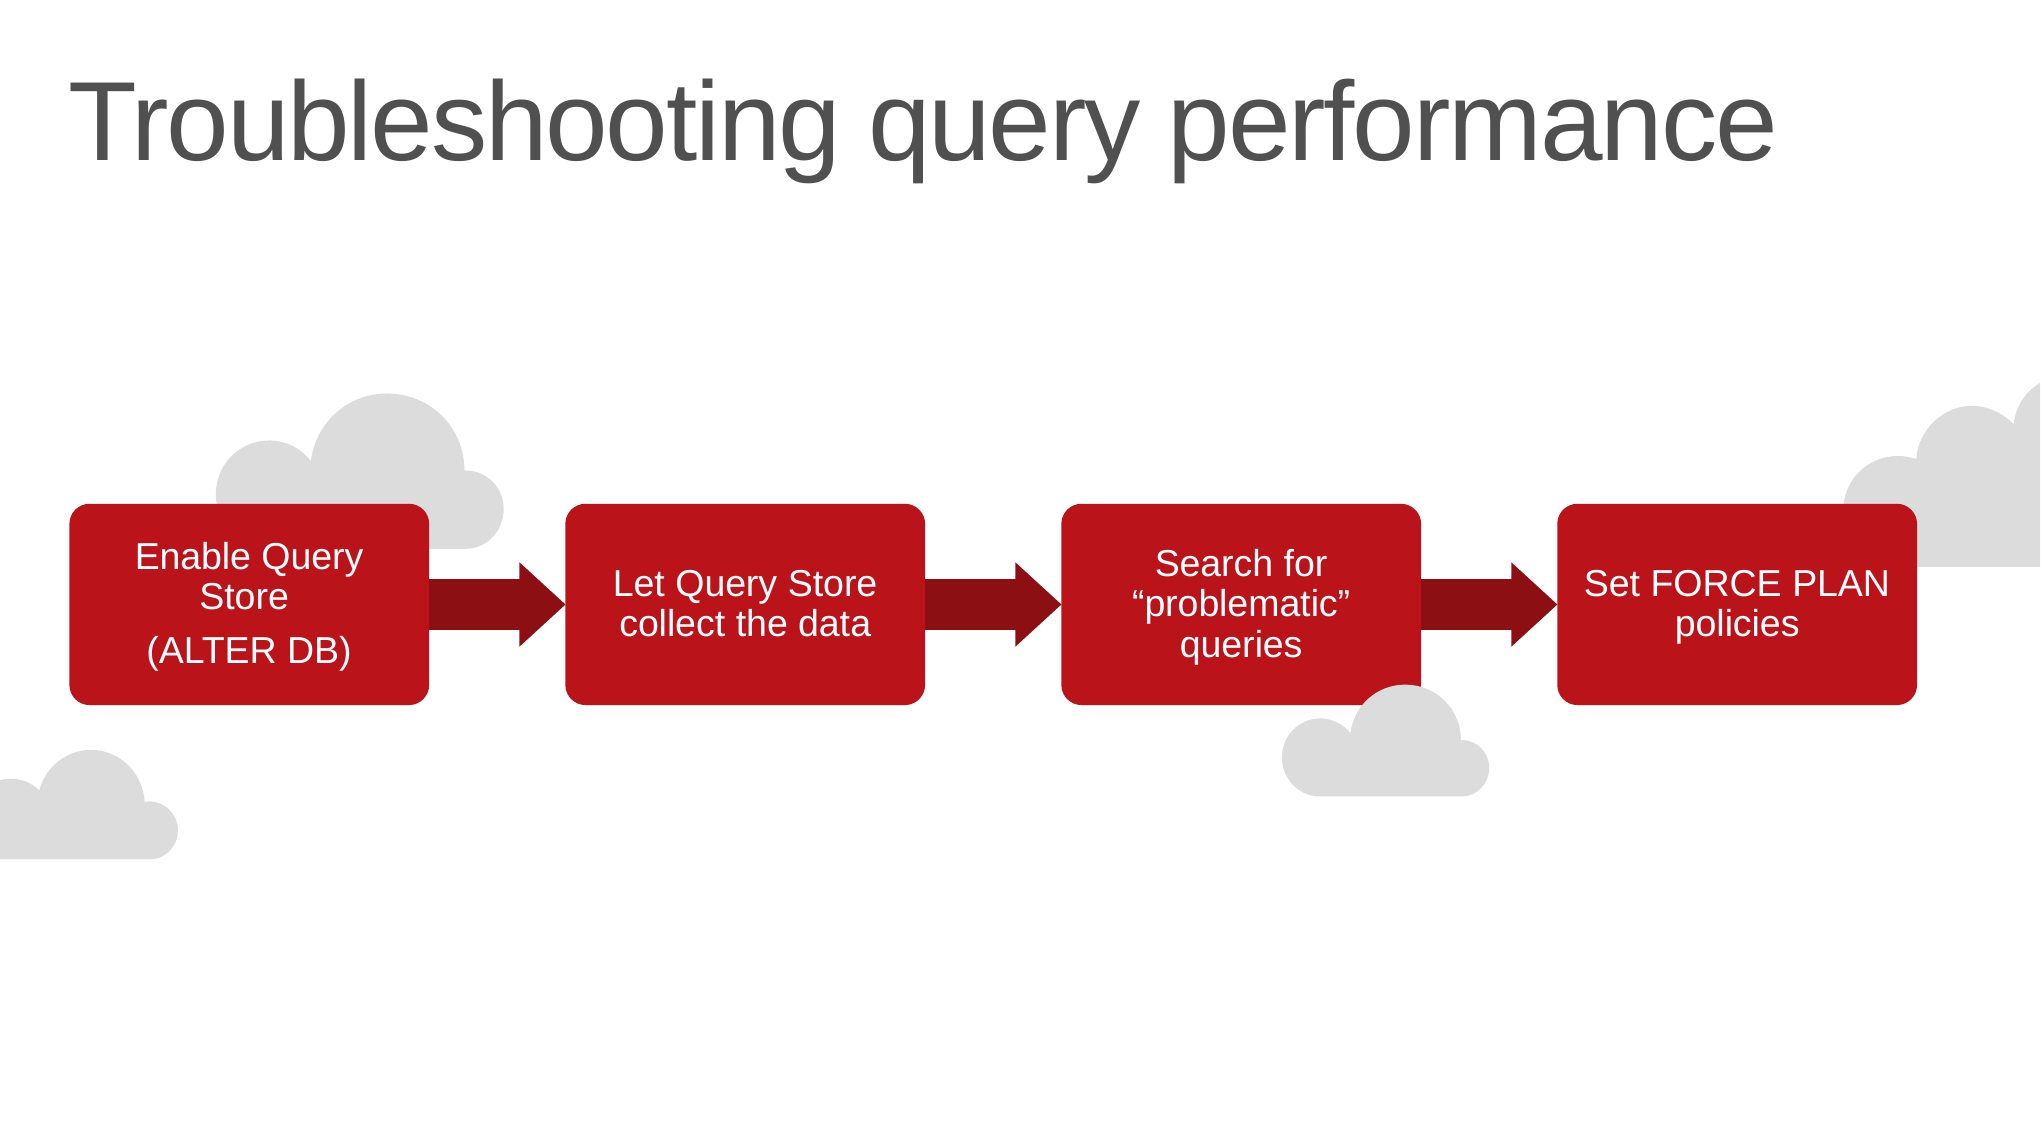

# Troubleshooting query performance

Enable Query Store
(ALTER DB)
Let Query Store collect the data
Search for “problematic” queries
Set FORCE PLAN policies